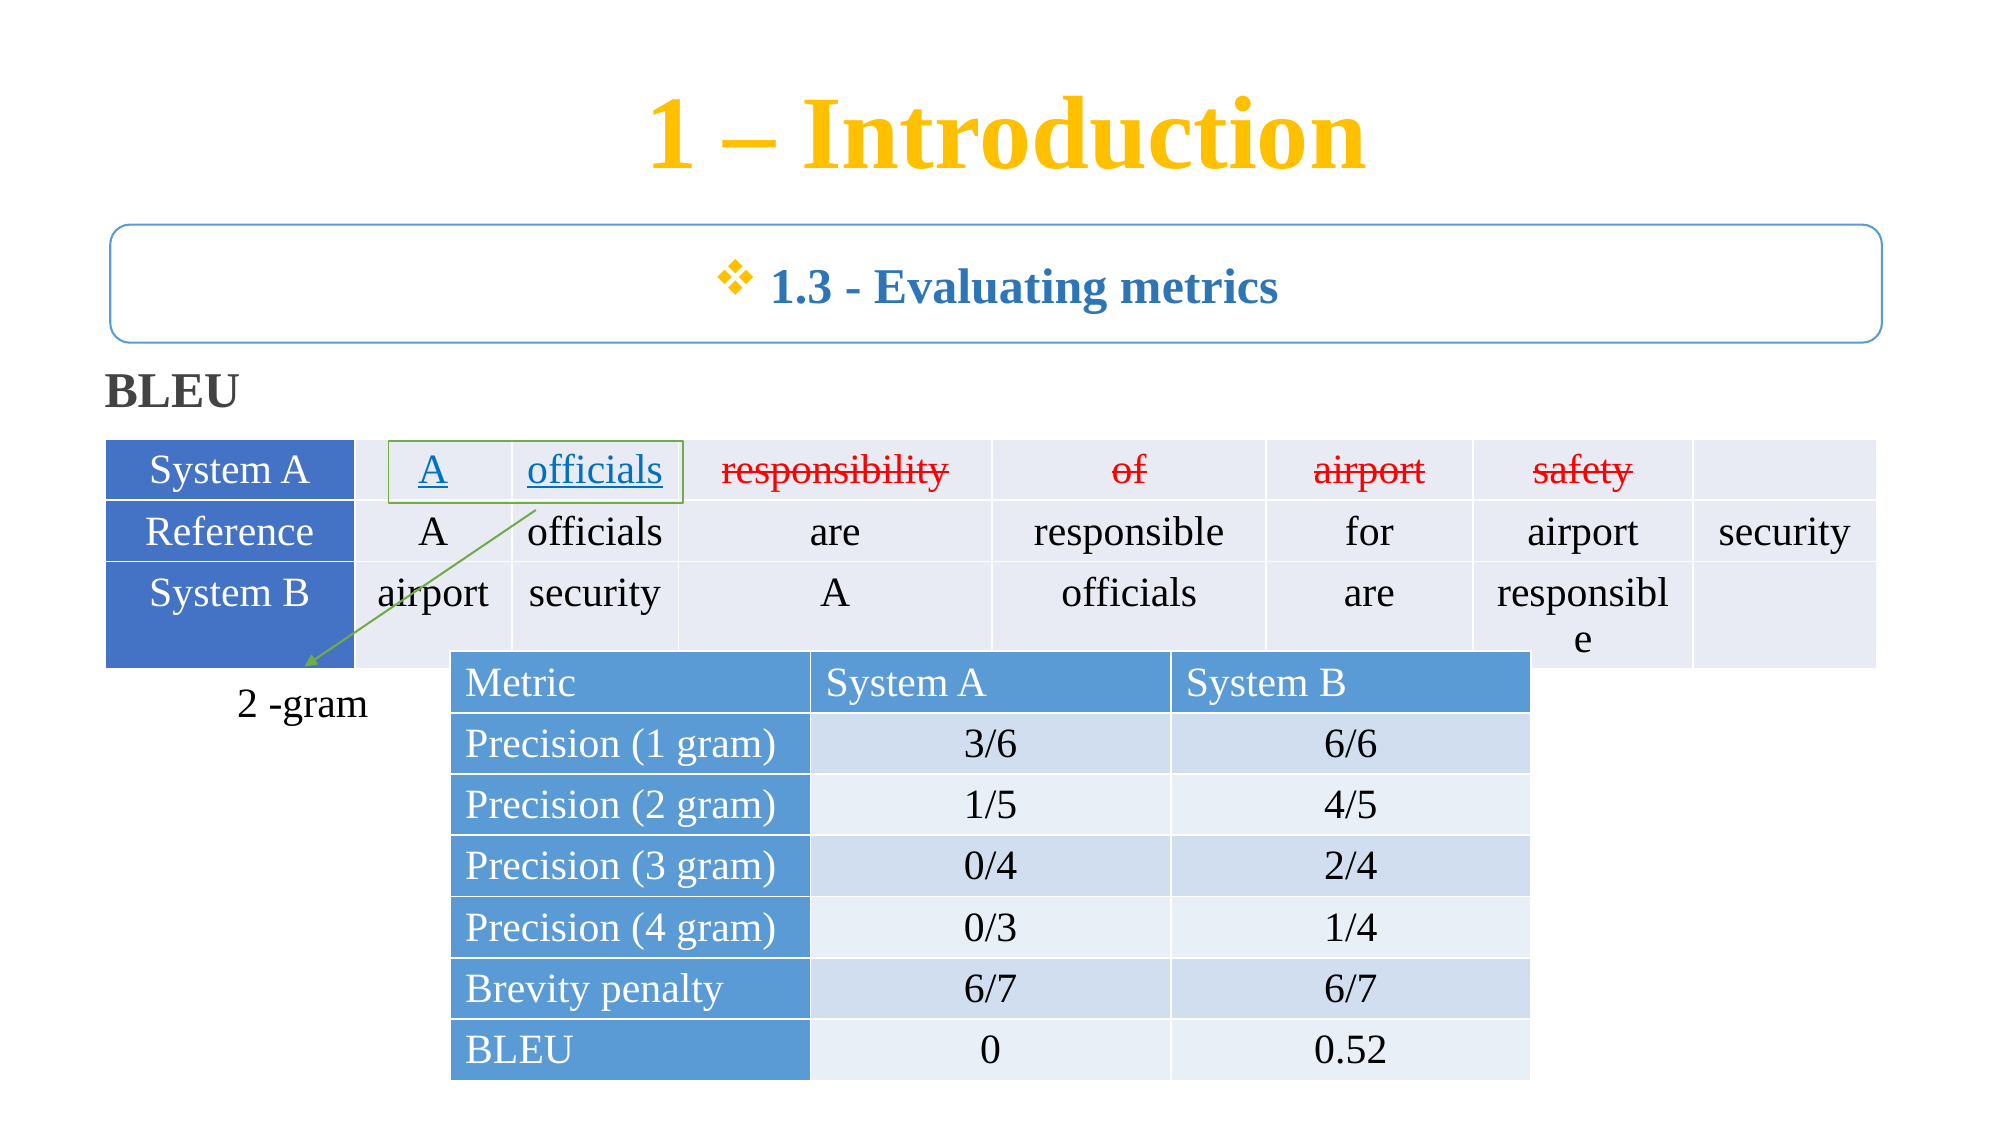

1 – Introduction
1.3 - Evaluating metrics
BLEU
| System A | A | officials | responsibility | of | airport | safety |  |
| --- | --- | --- | --- | --- | --- | --- | --- |
| Reference | A | officials | are | responsible | for | airport | security |
| System B | airport | security | A | officials | are | responsible |  |

| Metric | System A | System B |
| --- | --- | --- |
| Precision (1 gram) | 3/6 | 6/6 |
| Precision (2 gram) | 1/5 | 4/5 |
| Precision (3 gram) | 0/4 | 2/4 |
| Precision (4 gram) | 0/3 | 1/4 |
| Brevity penalty | 6/7 | 6/7 |
| BLEU | 0 | 0.52 |
2 -gram
22